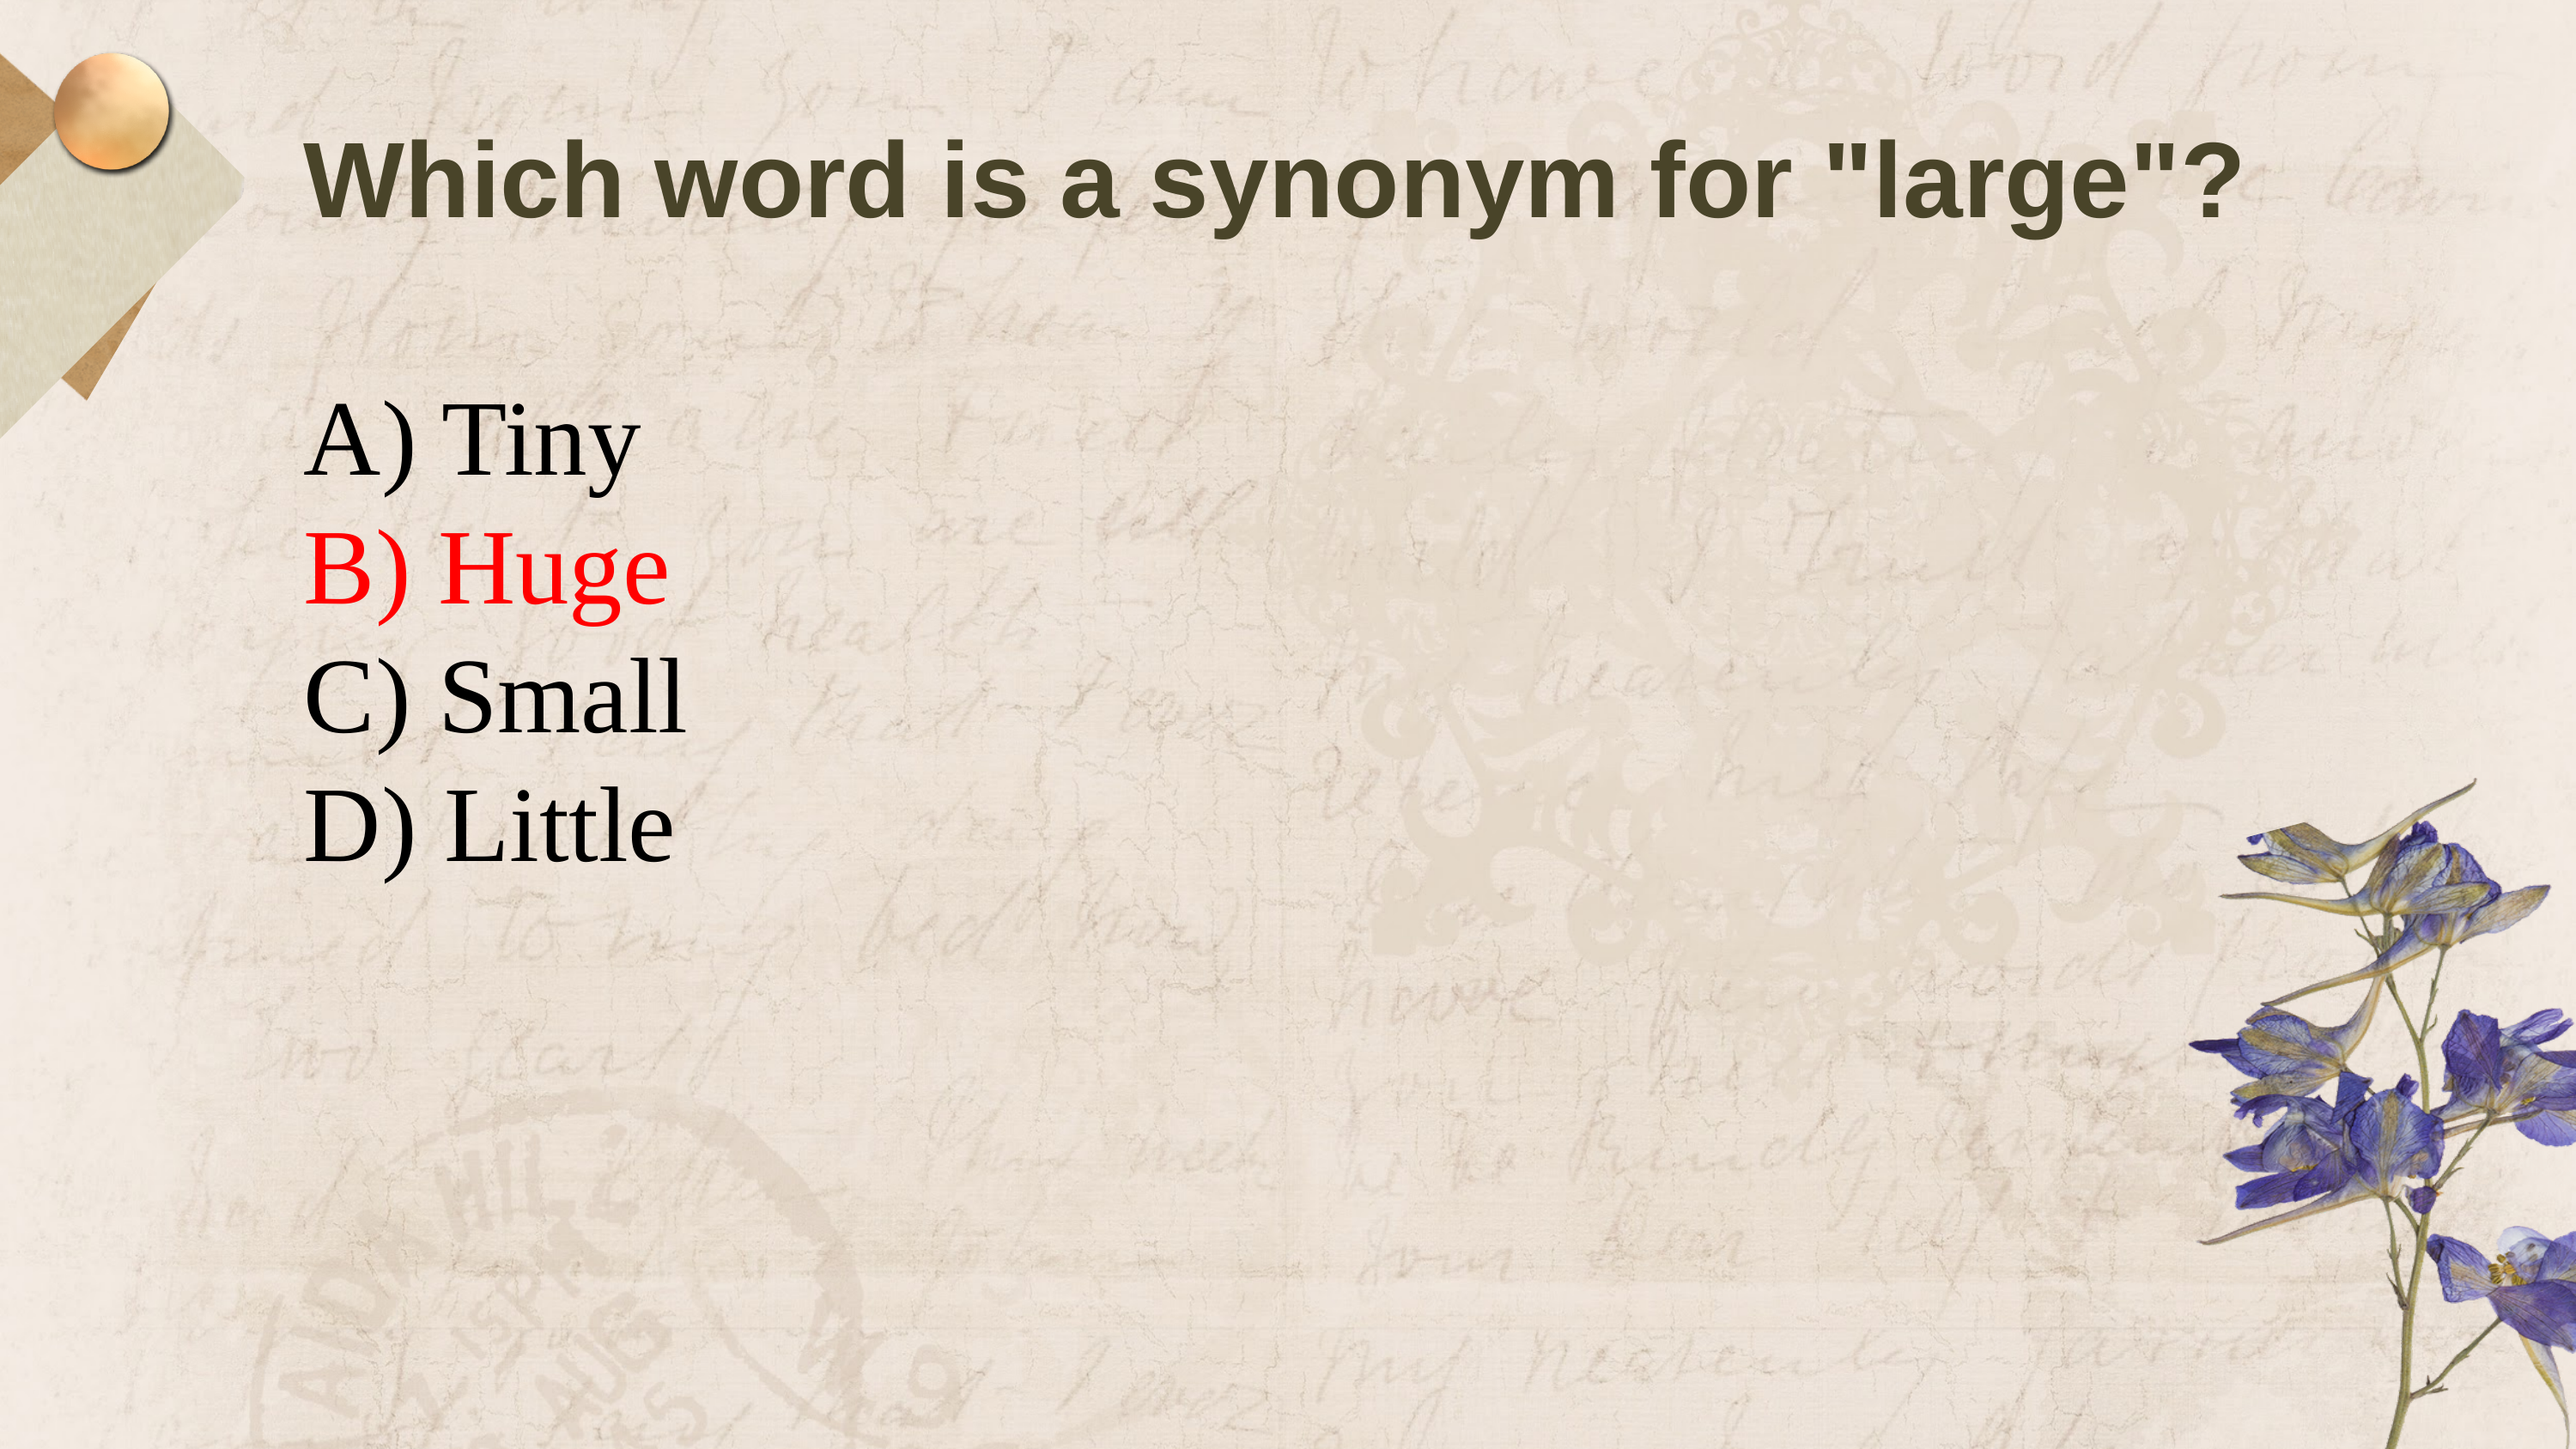

Which word is a synonym for "large"?

A) Tiny
B) Huge
C) Small
D) Little